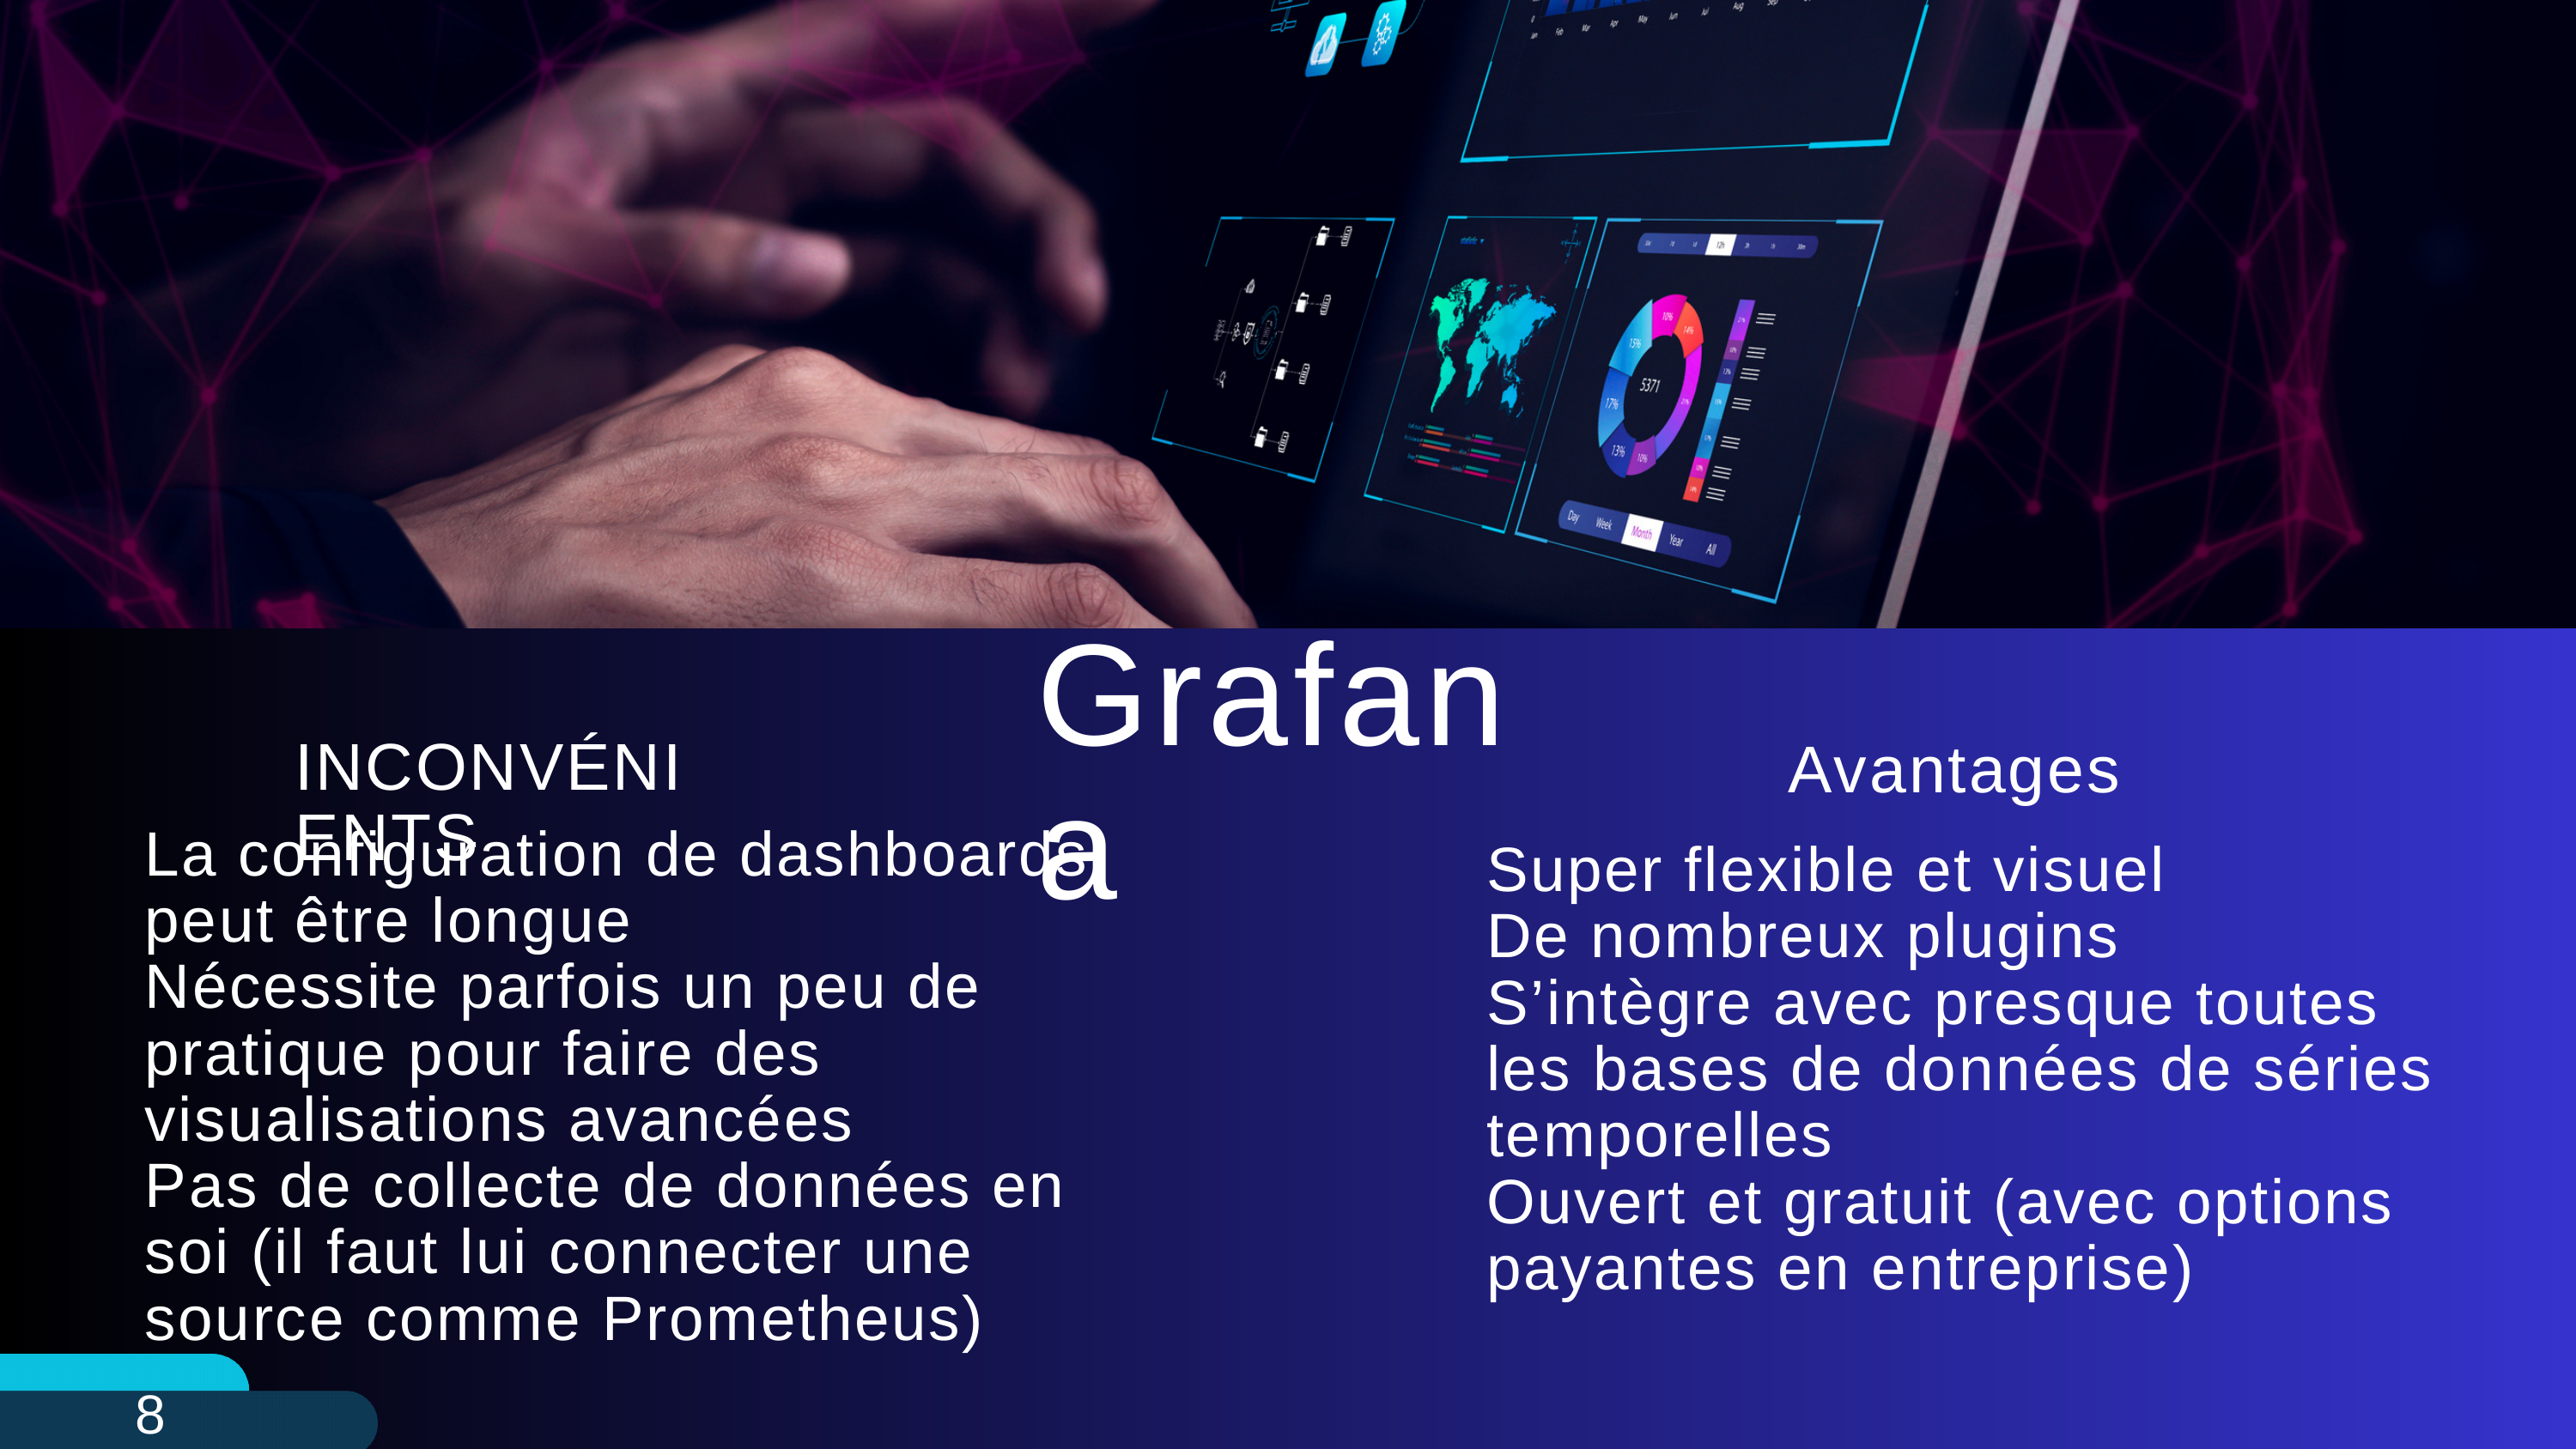

Grafana
INCONVÉNIENTS
Avantages
La configuration de dashboards peut être longue
Nécessite parfois un peu de pratique pour faire des visualisations avancées
Pas de collecte de données en soi (il faut lui connecter une source comme Prometheus)
Super flexible et visuel
De nombreux plugins
S’intègre avec presque toutes les bases de données de séries temporelles
Ouvert et gratuit (avec options payantes en entreprise)

8